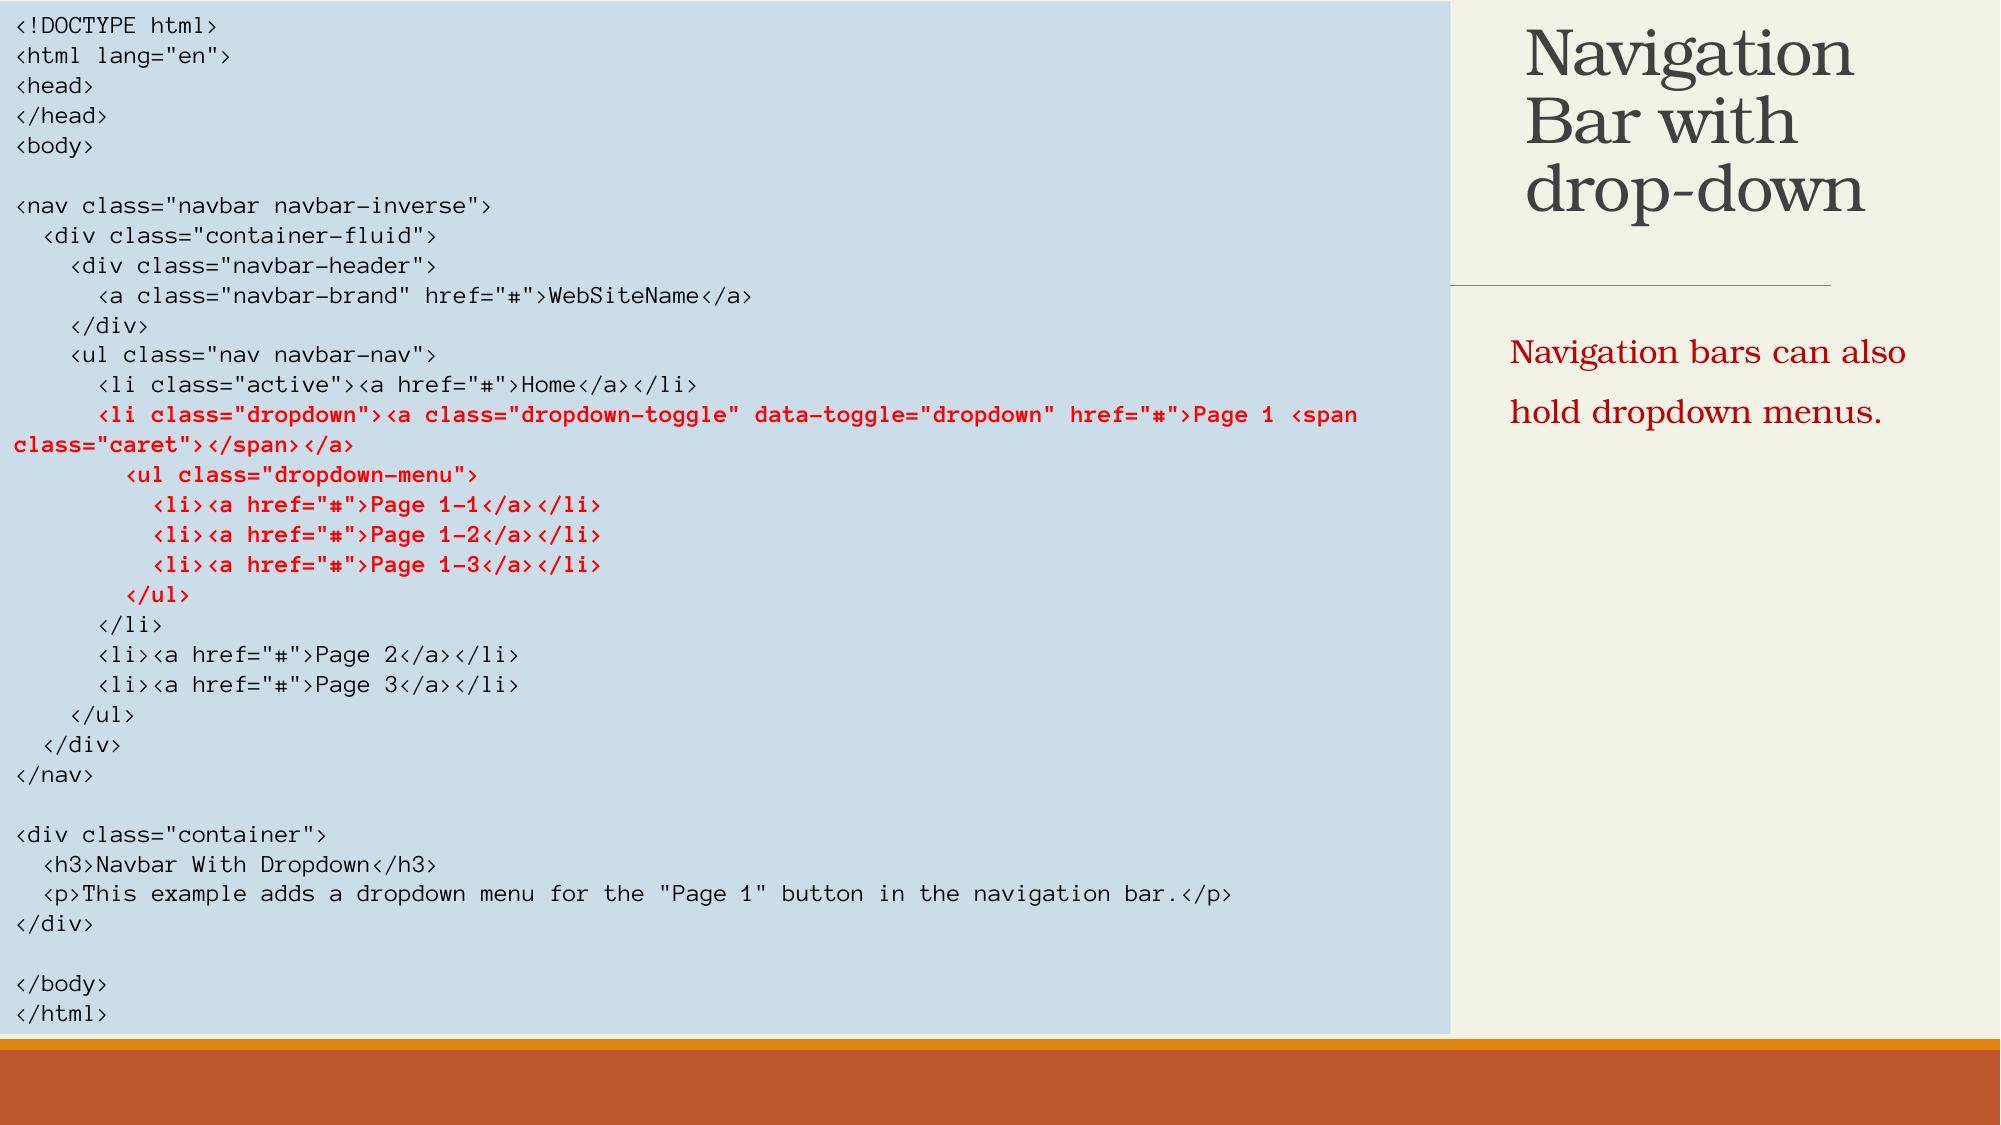

<!DOCTYPE html>
<html lang="en">
<head>
</head>
<body>

<nav class="navbar navbar-inverse">
  <div class="container-fluid">
    <div class="navbar-header">
      <a class="navbar-brand" href="#">WebSiteName</a>
    </div>
    <ul class="nav navbar-nav">
      <li class="active"><a href="#">Home</a></li>
      <li class="dropdown"><a class="dropdown-toggle" data-toggle="dropdown" href="#">Page 1 <span class="caret"></span></a>
        <ul class="dropdown-menu">
          <li><a href="#">Page 1-1</a></li>
          <li><a href="#">Page 1-2</a></li>
          <li><a href="#">Page 1-3</a></li>
        </ul>
      </li>
      <li><a href="#">Page 2</a></li>
      <li><a href="#">Page 3</a></li>
    </ul>
  </div>
</nav>

<div class="container">
  <h3>Navbar With Dropdown</h3>
  <p>This example adds a dropdown menu for the "Page 1" button in the navigation bar.</p>
</div>

</body>
</html>
# Navigation Bar with drop-down
Navigation bars can also hold dropdown menus.